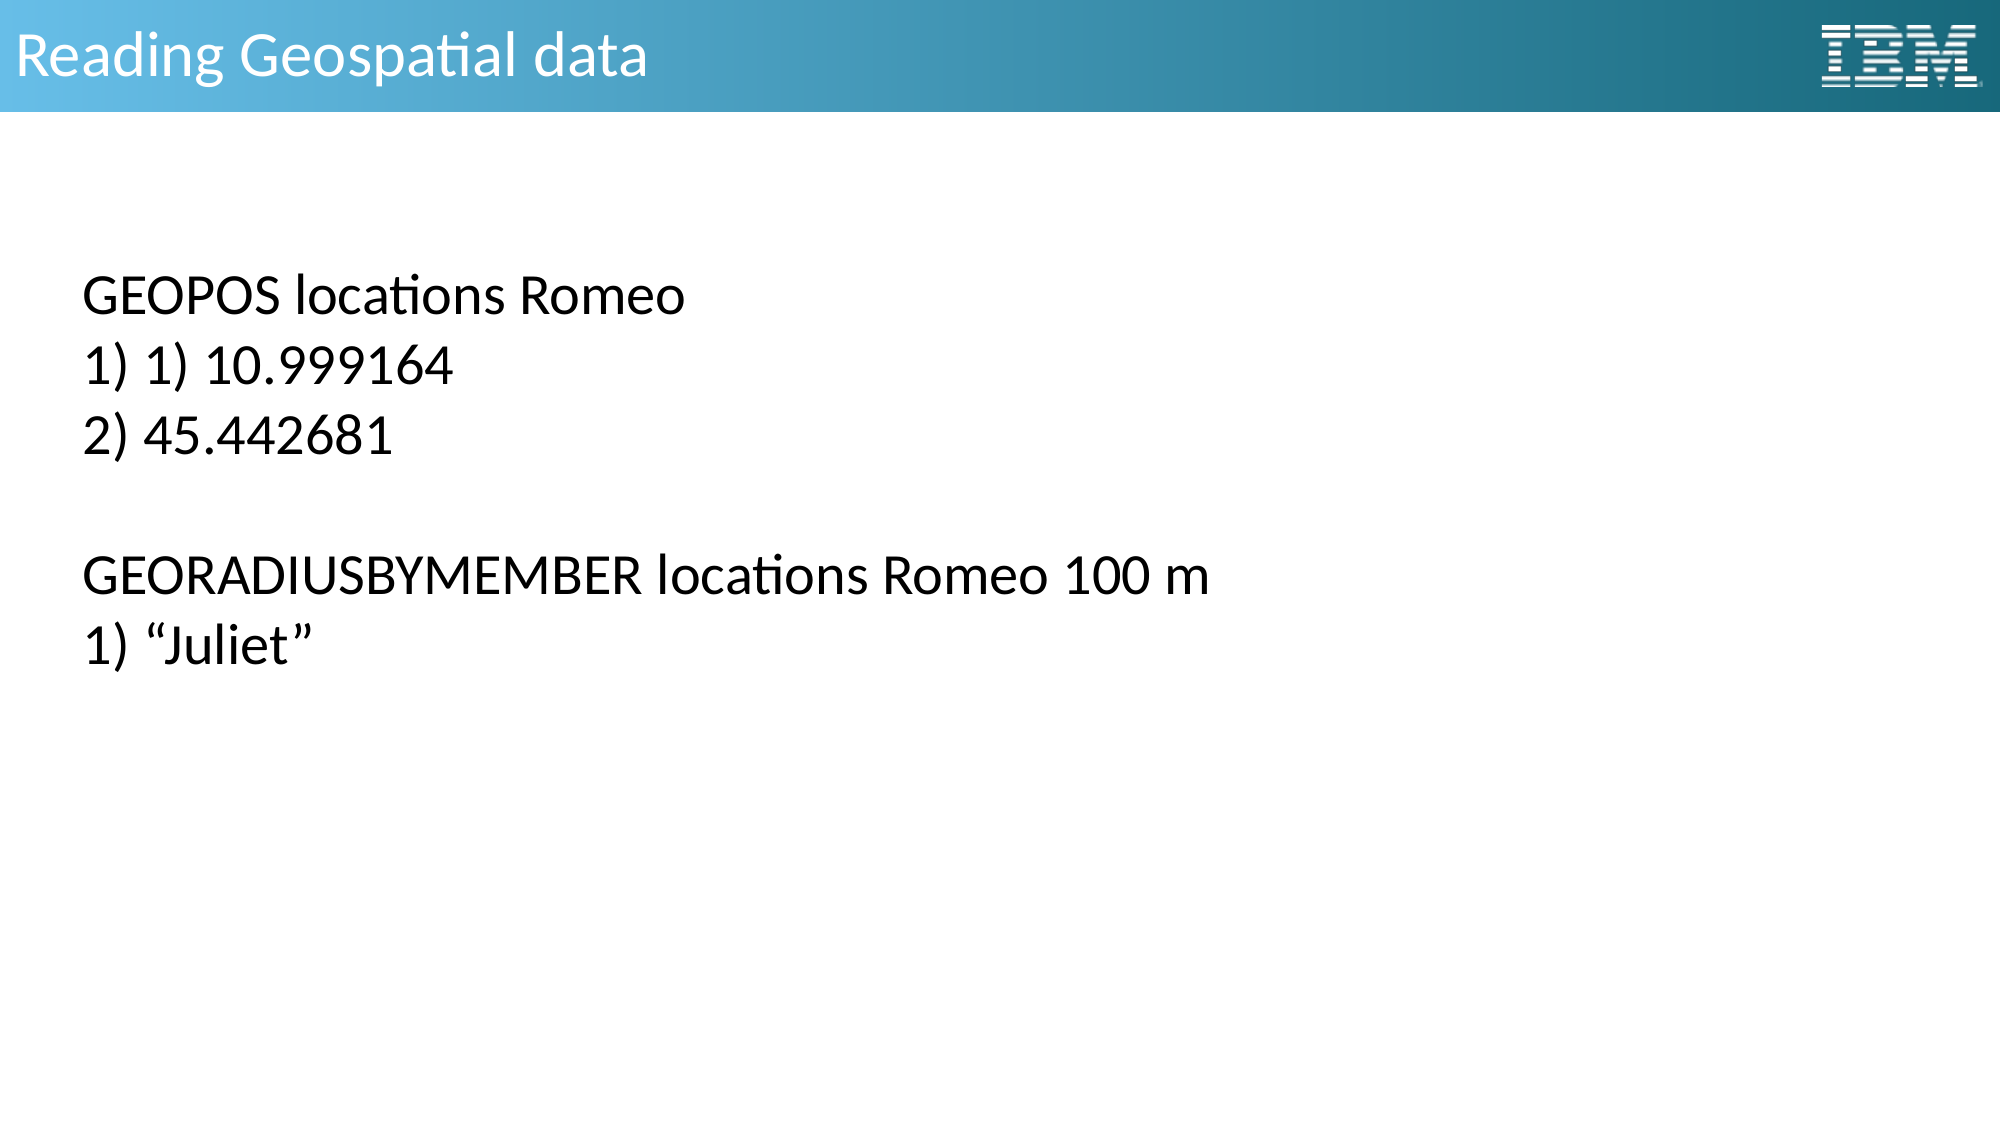

# Reading Geospatial data
GEOPOS locations Romeo
1) 1) 10.999164
2) 45.442681

GEORADIUSBYMEMBER locations Romeo 100 m
1) “Juliet”